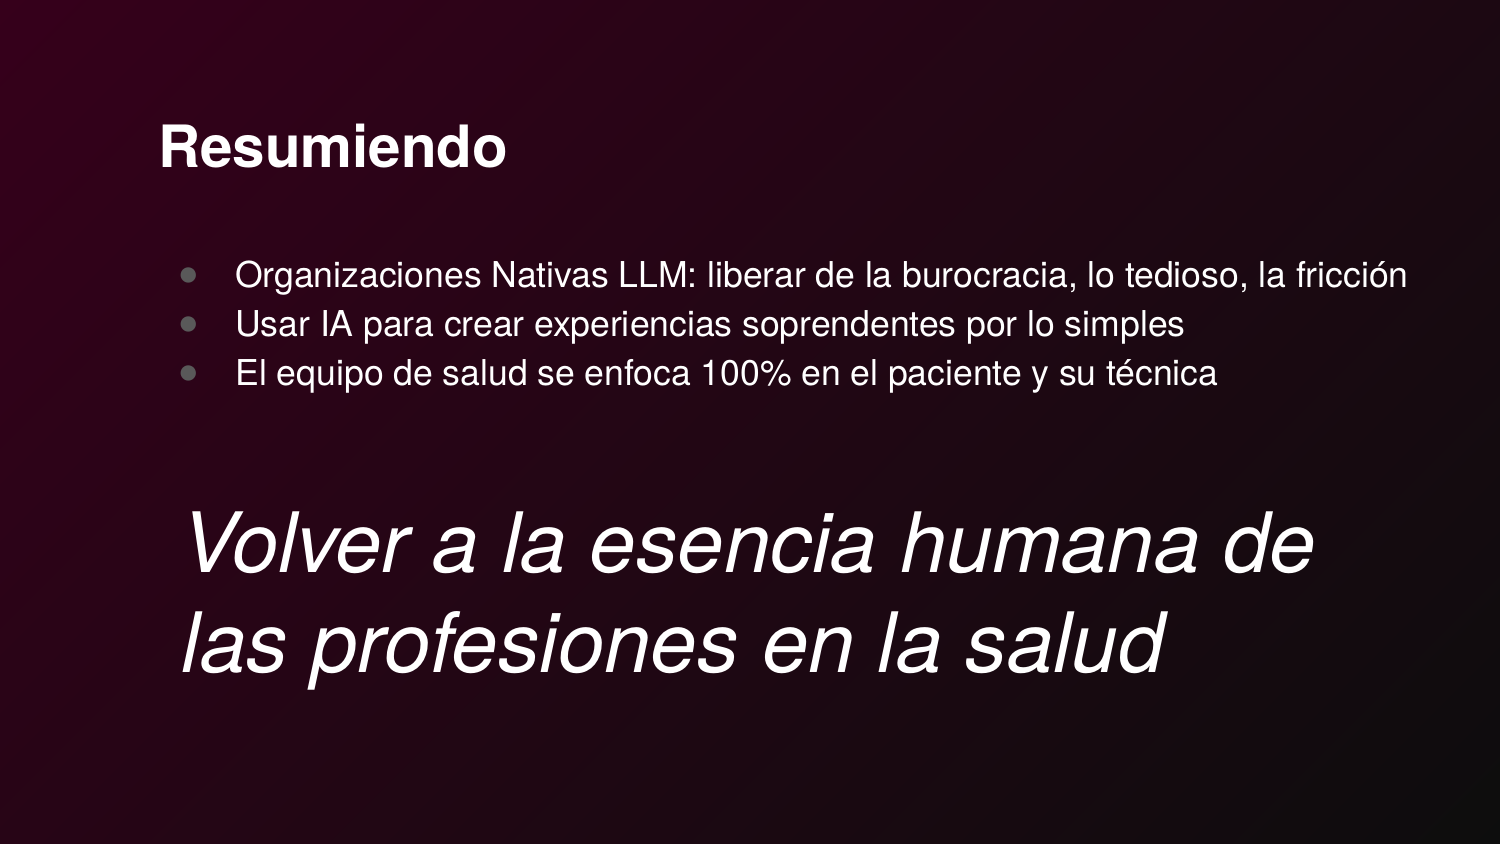

Resumiendo
Organizaciones Nativas LLM: liberar de la burocracia, lo tedioso, la fricción
Usar IA para crear experiencias soprendentes por lo simples
El equipo de salud se enfoca 100% en el paciente y su técnica
Volver a la esencia humana de las profesiones en la salud